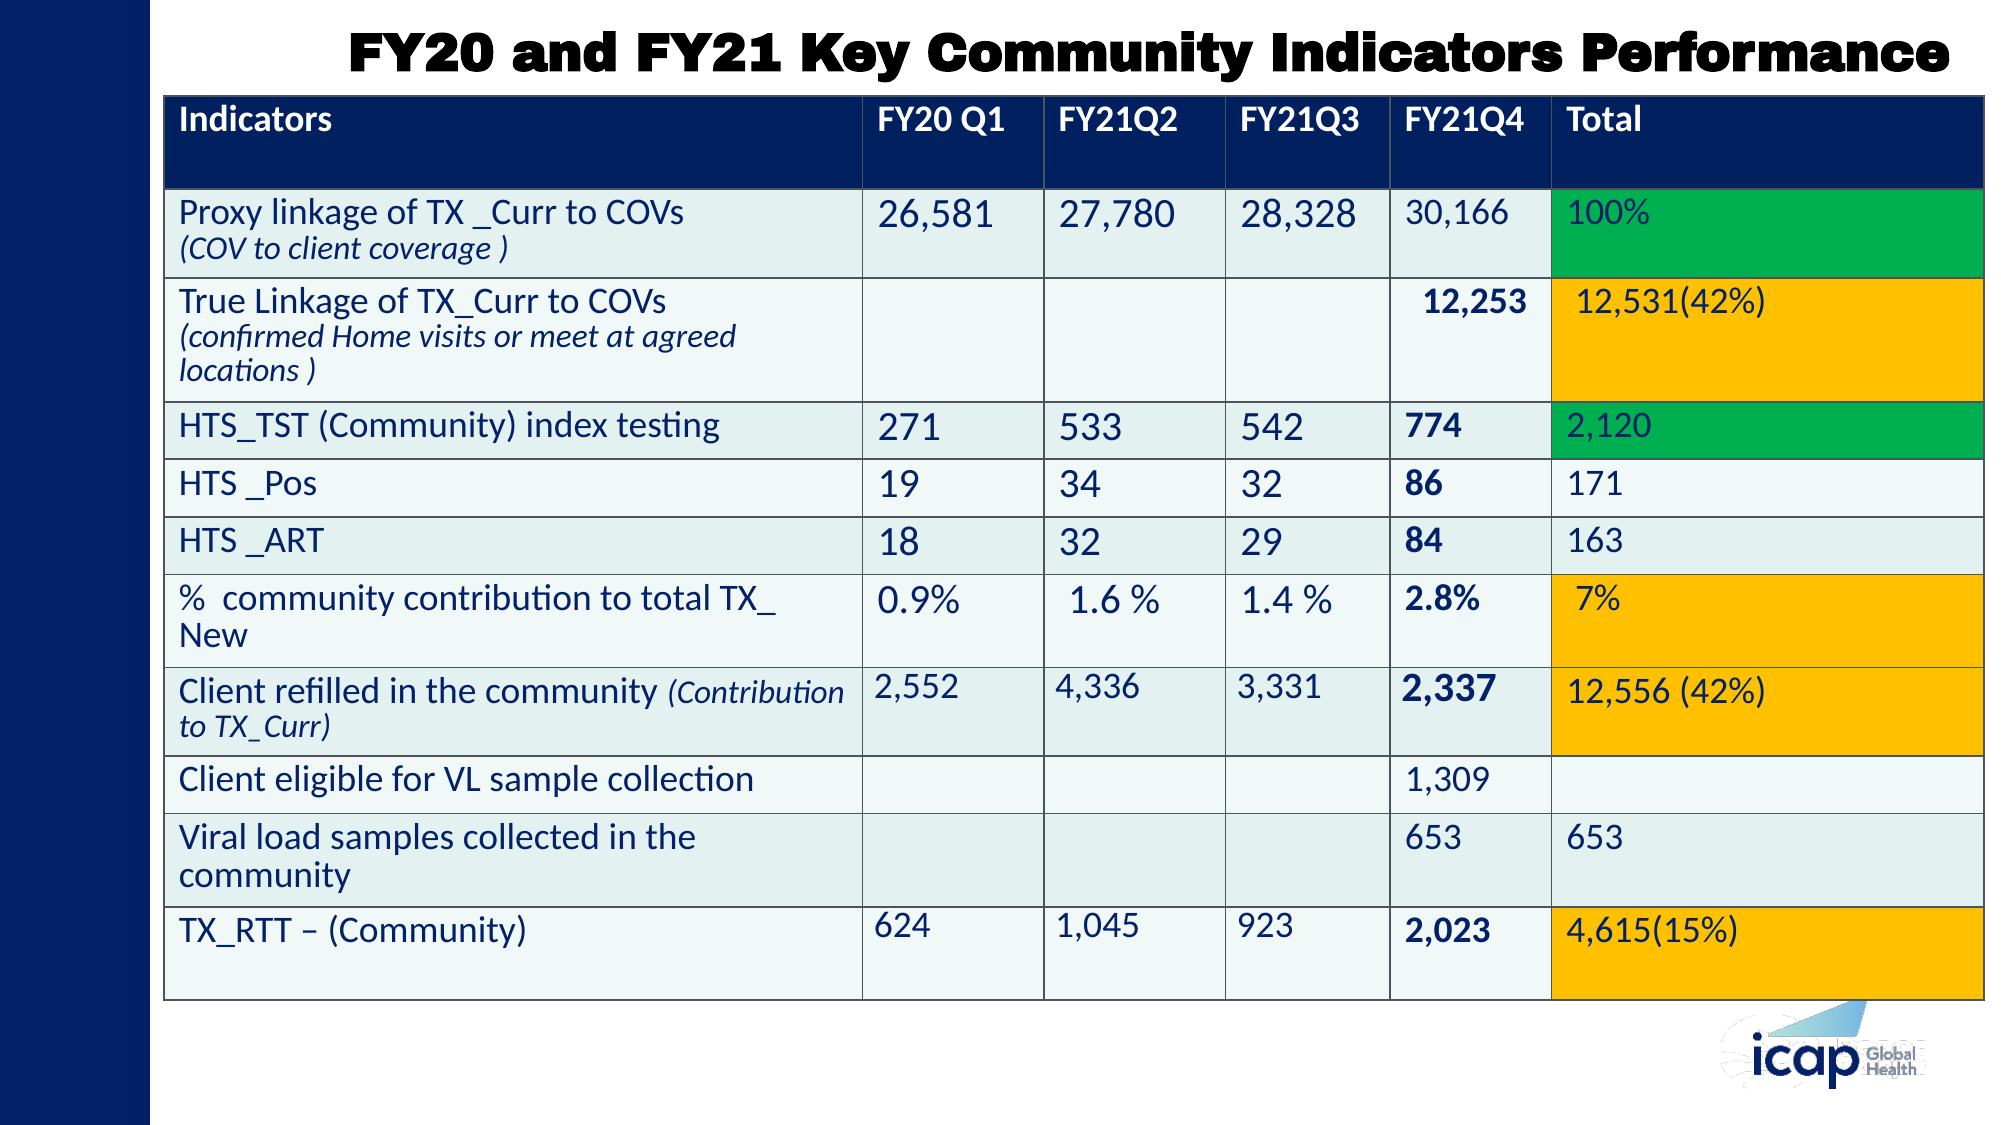

# FY20 and FY21 Key Community Indicators Performance
| Indicators | FY20 Q1 | FY21Q2 | FY21Q3 | FY21Q4 | Total |
| --- | --- | --- | --- | --- | --- |
| Proxy linkage of TX \_Curr to COVs (COV to client coverage ) | 26,581 | 27,780 | 28,328 | 30,166 | 100% |
| True Linkage of TX\_Curr to COVs (confirmed Home visits or meet at agreed locations ) |  |  |  | 12,253 | 12,531(42%) |
| HTS\_TST (Community) index testing | 271 | 533 | 542 | 774 | 2,120 |
| HTS \_Pos | 19 | 34 | 32 | 86 | 171 |
| HTS \_ART | 18 | 32 | 29 | 84 | 163 |
| % community contribution to total TX\_ New | 0.9% | 1.6 % | 1.4 % | 2.8% | 7% |
| Client refilled in the community (Contribution to TX\_Curr) | 2,552 | 4,336 | 3,331 | 2,337 | 12,556 (42%) |
| Client eligible for VL sample collection |  |  |  | 1,309 |  |
| Viral load samples collected in the community |  |  |  | 653 | 653 |
| TX\_RTT – (Community) | 624 | 1,045 | 923 | 2,023 | 4,615(15%) |